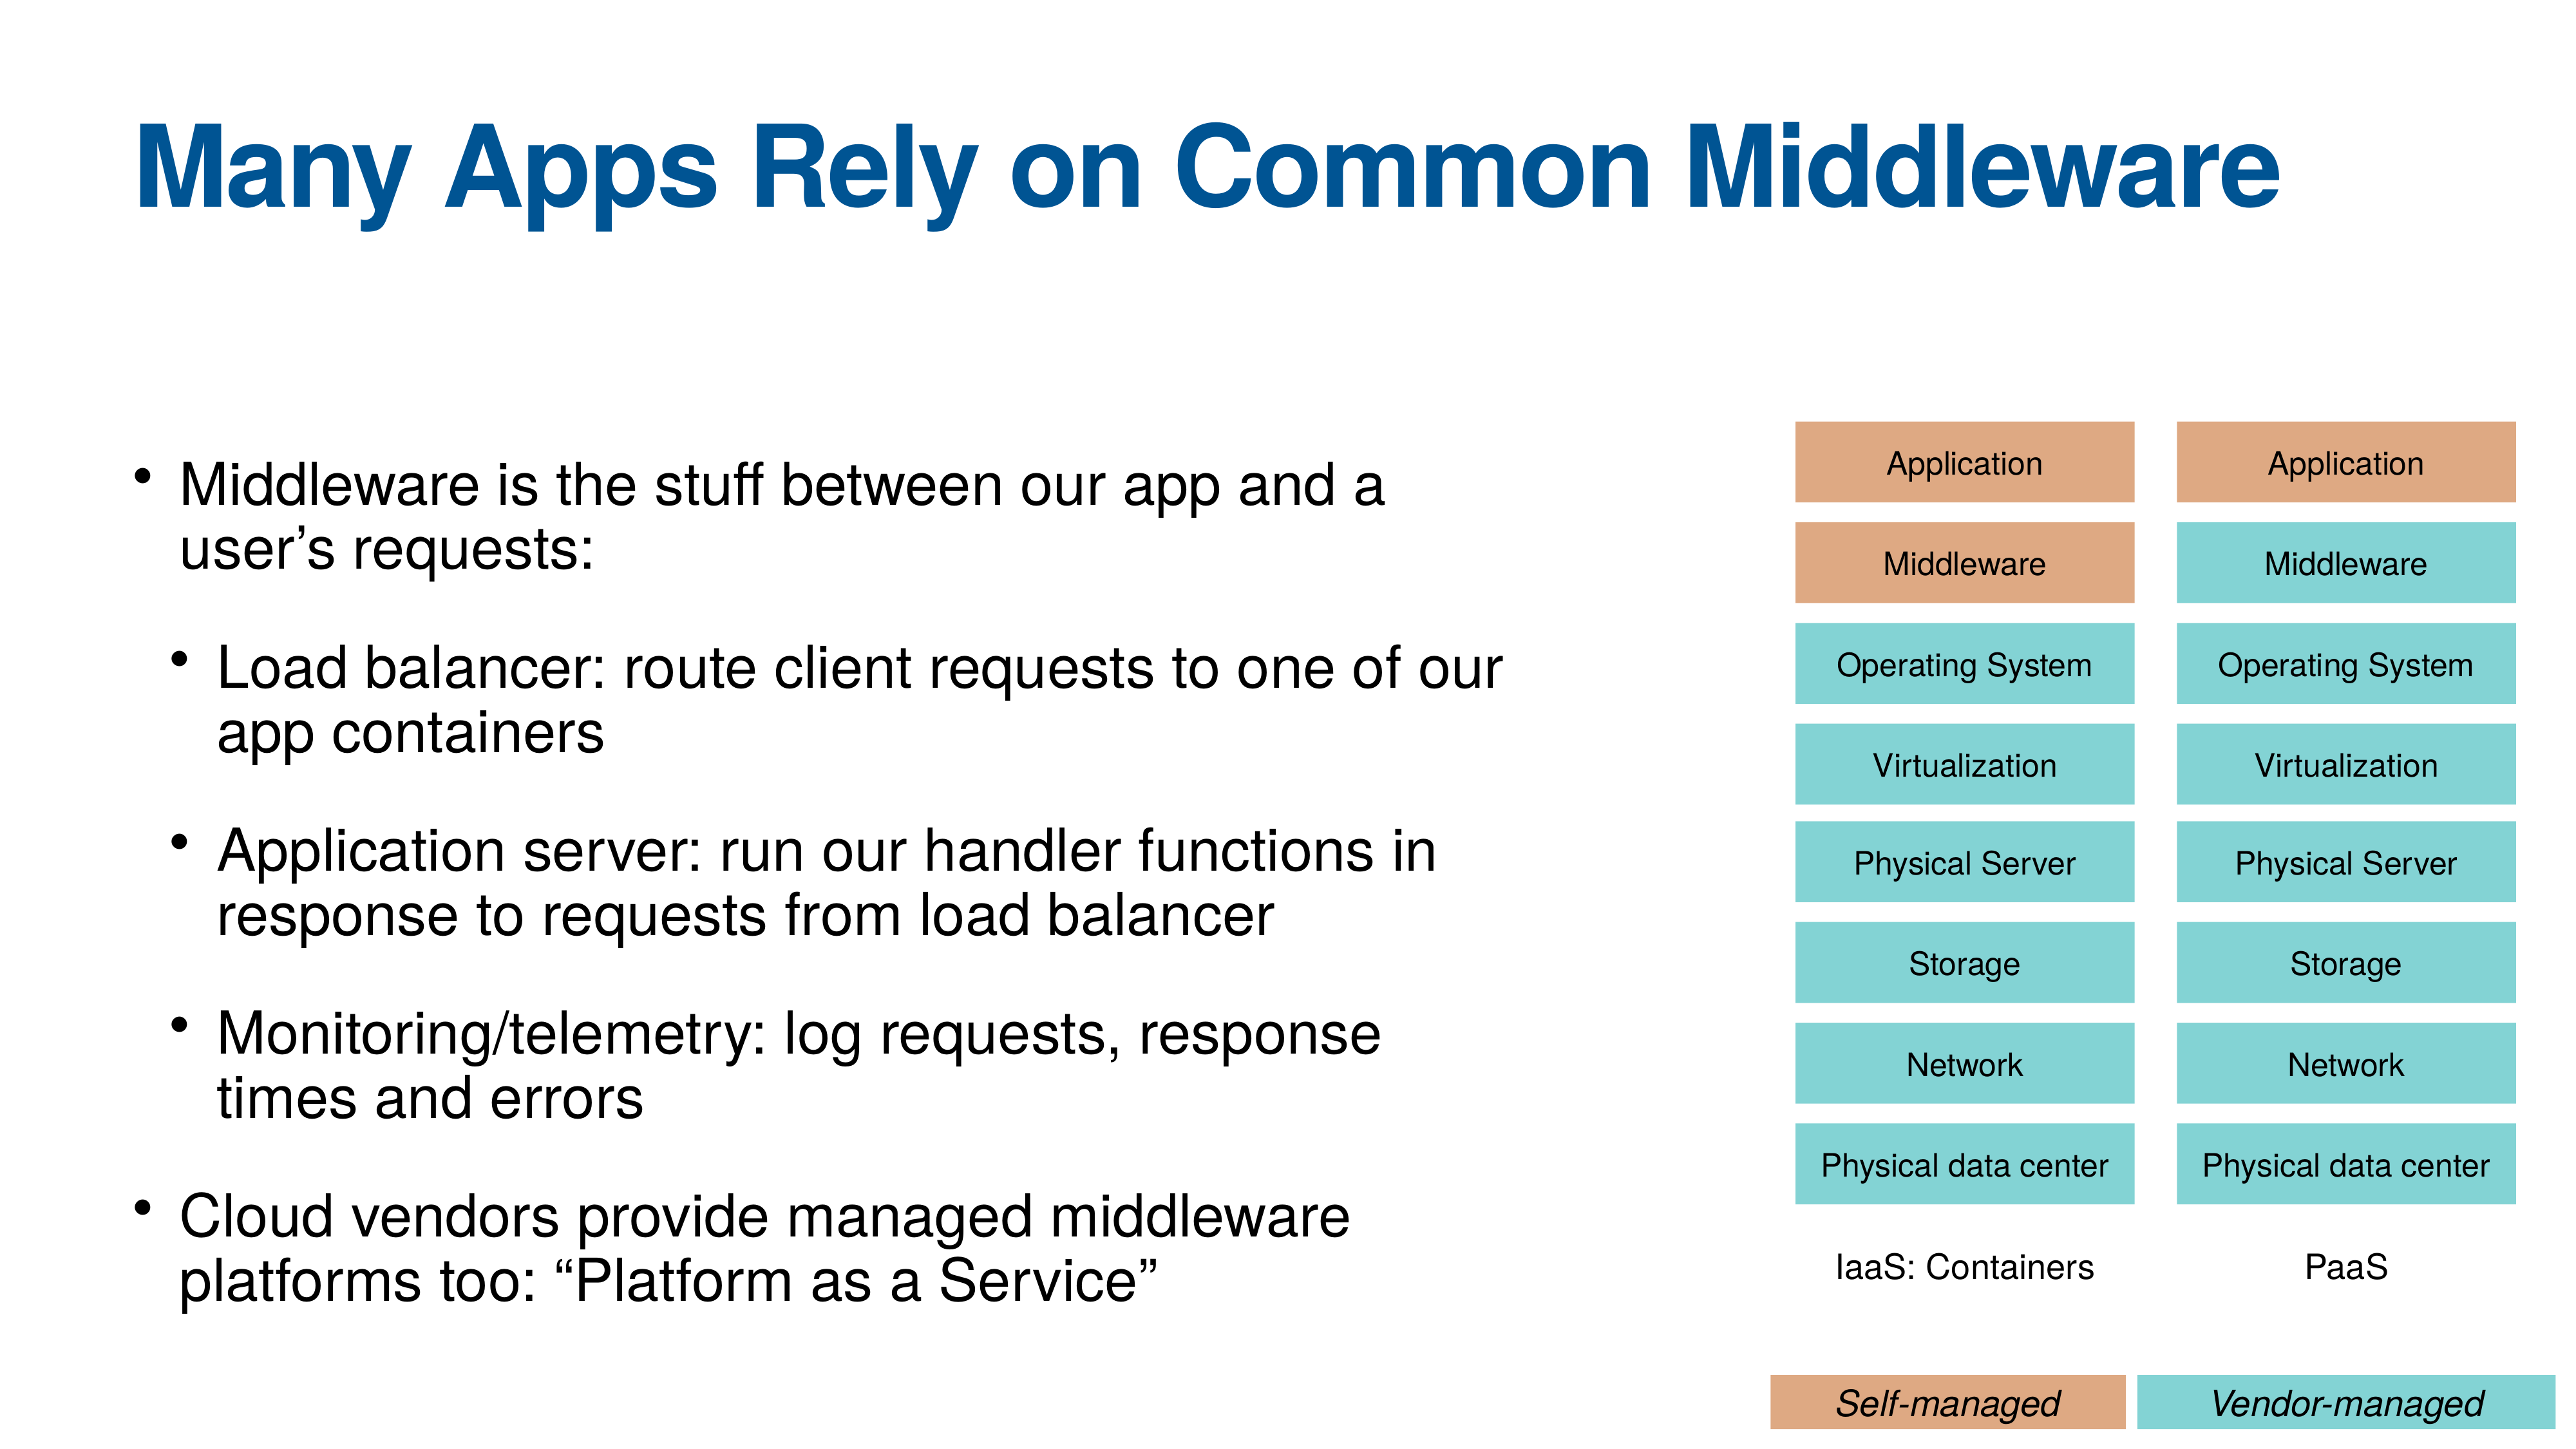

# Many Apps Rely on Common Middleware

Application
Middleware
Operating System
Virtualization
Physical Server
Storage
Network
Physical data center
IaaS: Containers
Application
Middleware
Operating System
Virtualization
Physical Server
Storage
Network
Physical data center
PaaS
Middleware is the stuff between our app and a user’s requests:
Load balancer: route client requests to one of our app containers
Application server: run our handler functions in response to requests from load balancer
Monitoring/telemetry: log requests, response times and errors
Cloud vendors provide managed middleware platforms too: “Platform as a Service”
Self-managed
Vendor-managed